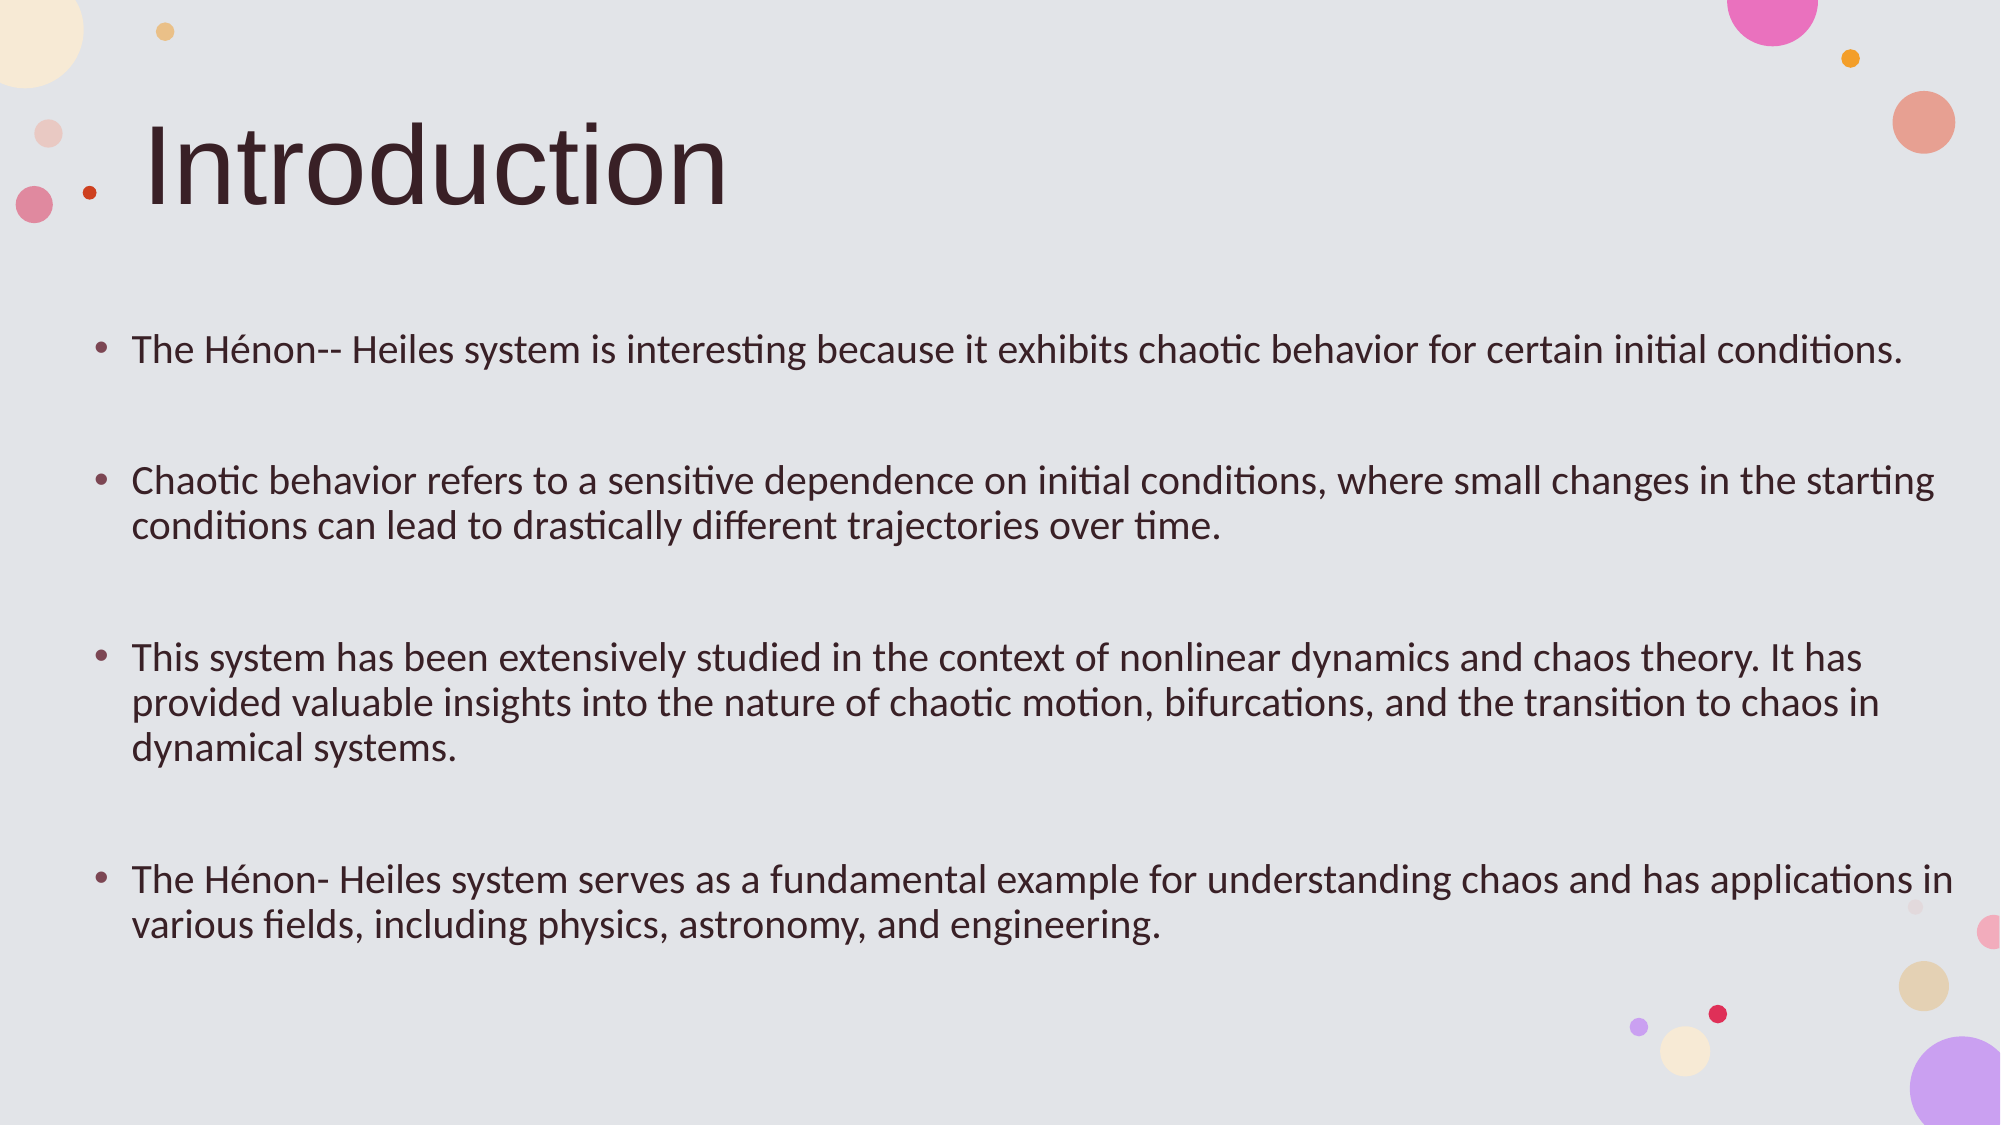

# Introduction
The Hénon-- Heiles system is interesting because it exhibits chaotic behavior for certain initial conditions.

Chaotic behavior refers to a sensitive dependence on initial conditions, where small changes in the starting conditions can lead to drastically different trajectories over time.

This system has been extensively studied in the context of nonlinear dynamics and chaos theory. It has provided valuable insights into the nature of chaotic motion, bifurcations, and the transition to chaos in dynamical systems.

The Hénon- Heiles system serves as a fundamental example for understanding chaos and has applications in various fields, including physics, astronomy, and engineering.